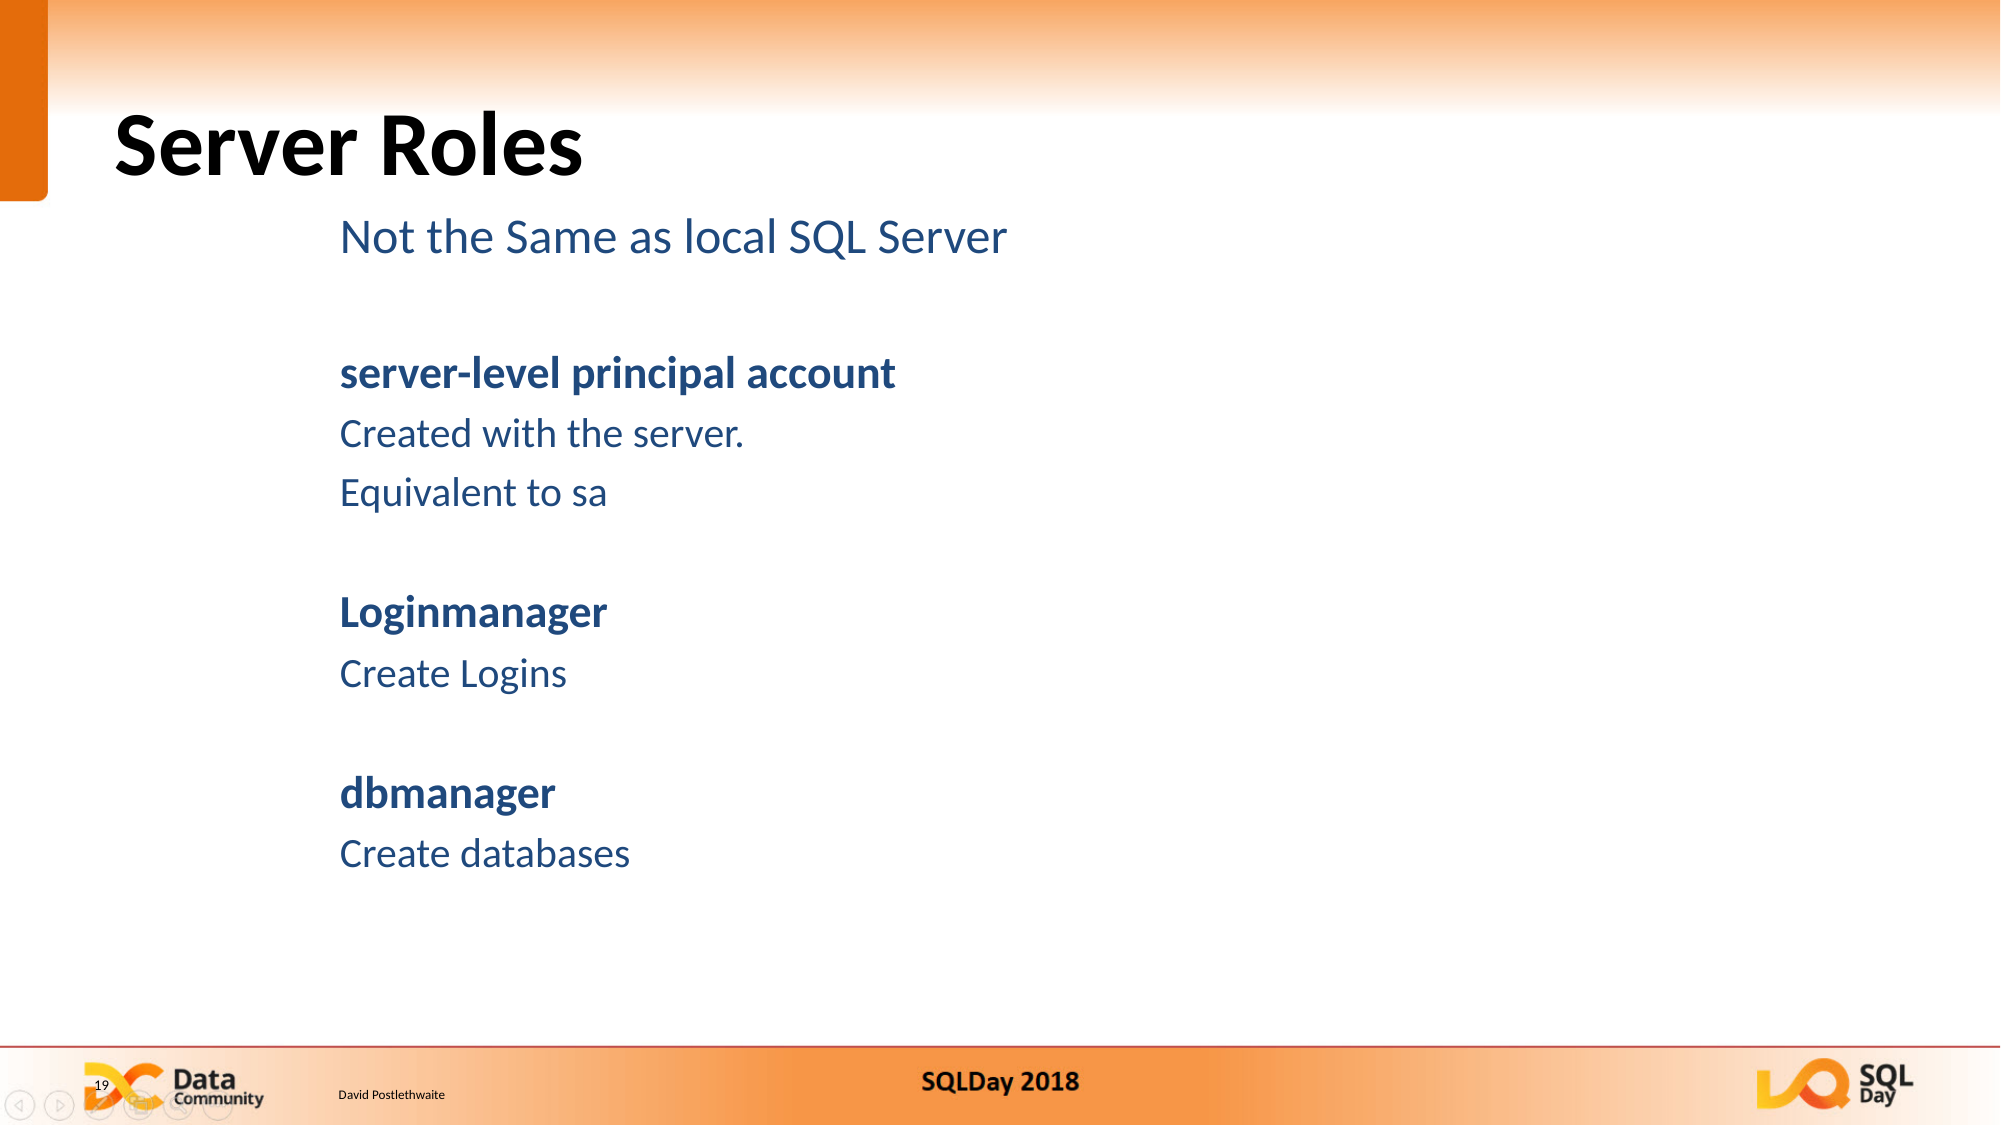

# Server Roles
Not the Same as local SQL Server

server-level principal account
Created with the server.
Equivalent to sa

Loginmanager
Create Logins

dbmanager
Create databases